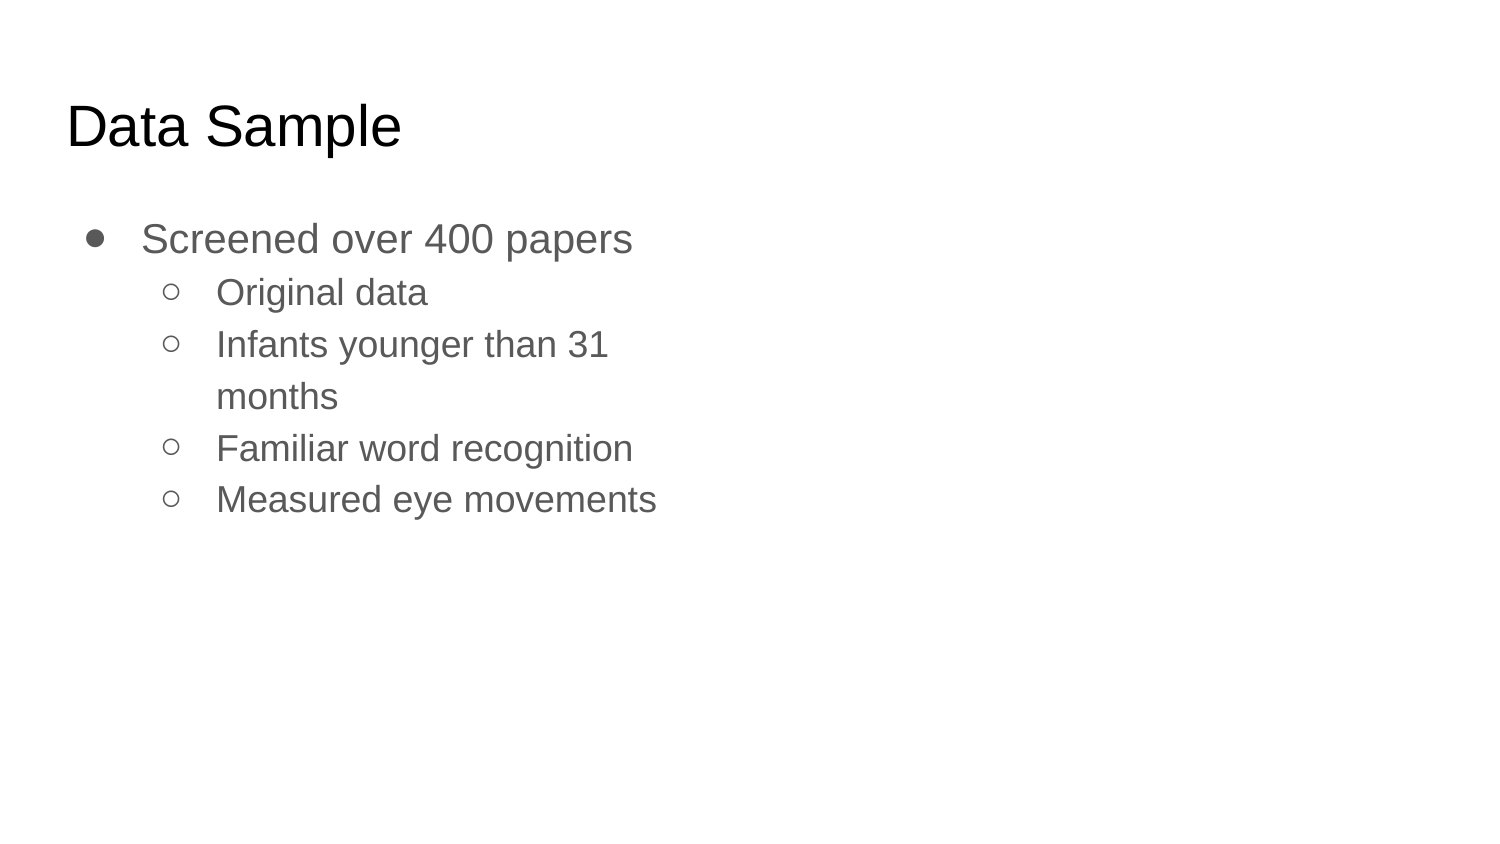

# Data Sample
Screened over 400 papers
Original data
Infants younger than 31 months
Familiar word recognition
Measured eye movements